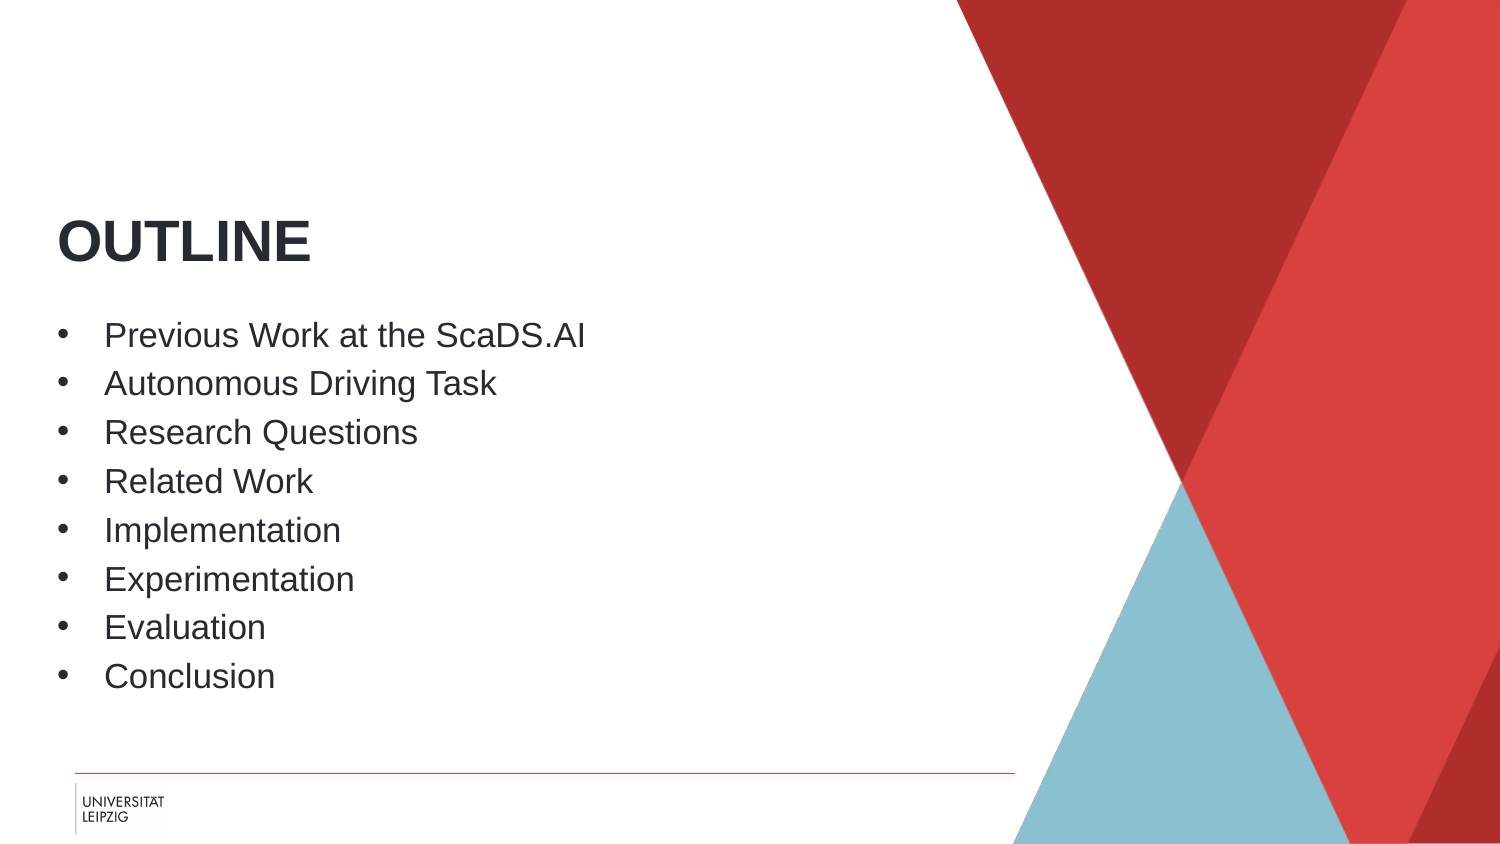

# Outline
Previous Work at the ScaDS.AI
Autonomous Driving Task
Research Questions
Related Work
Implementation
Experimentation
Evaluation
Conclusion